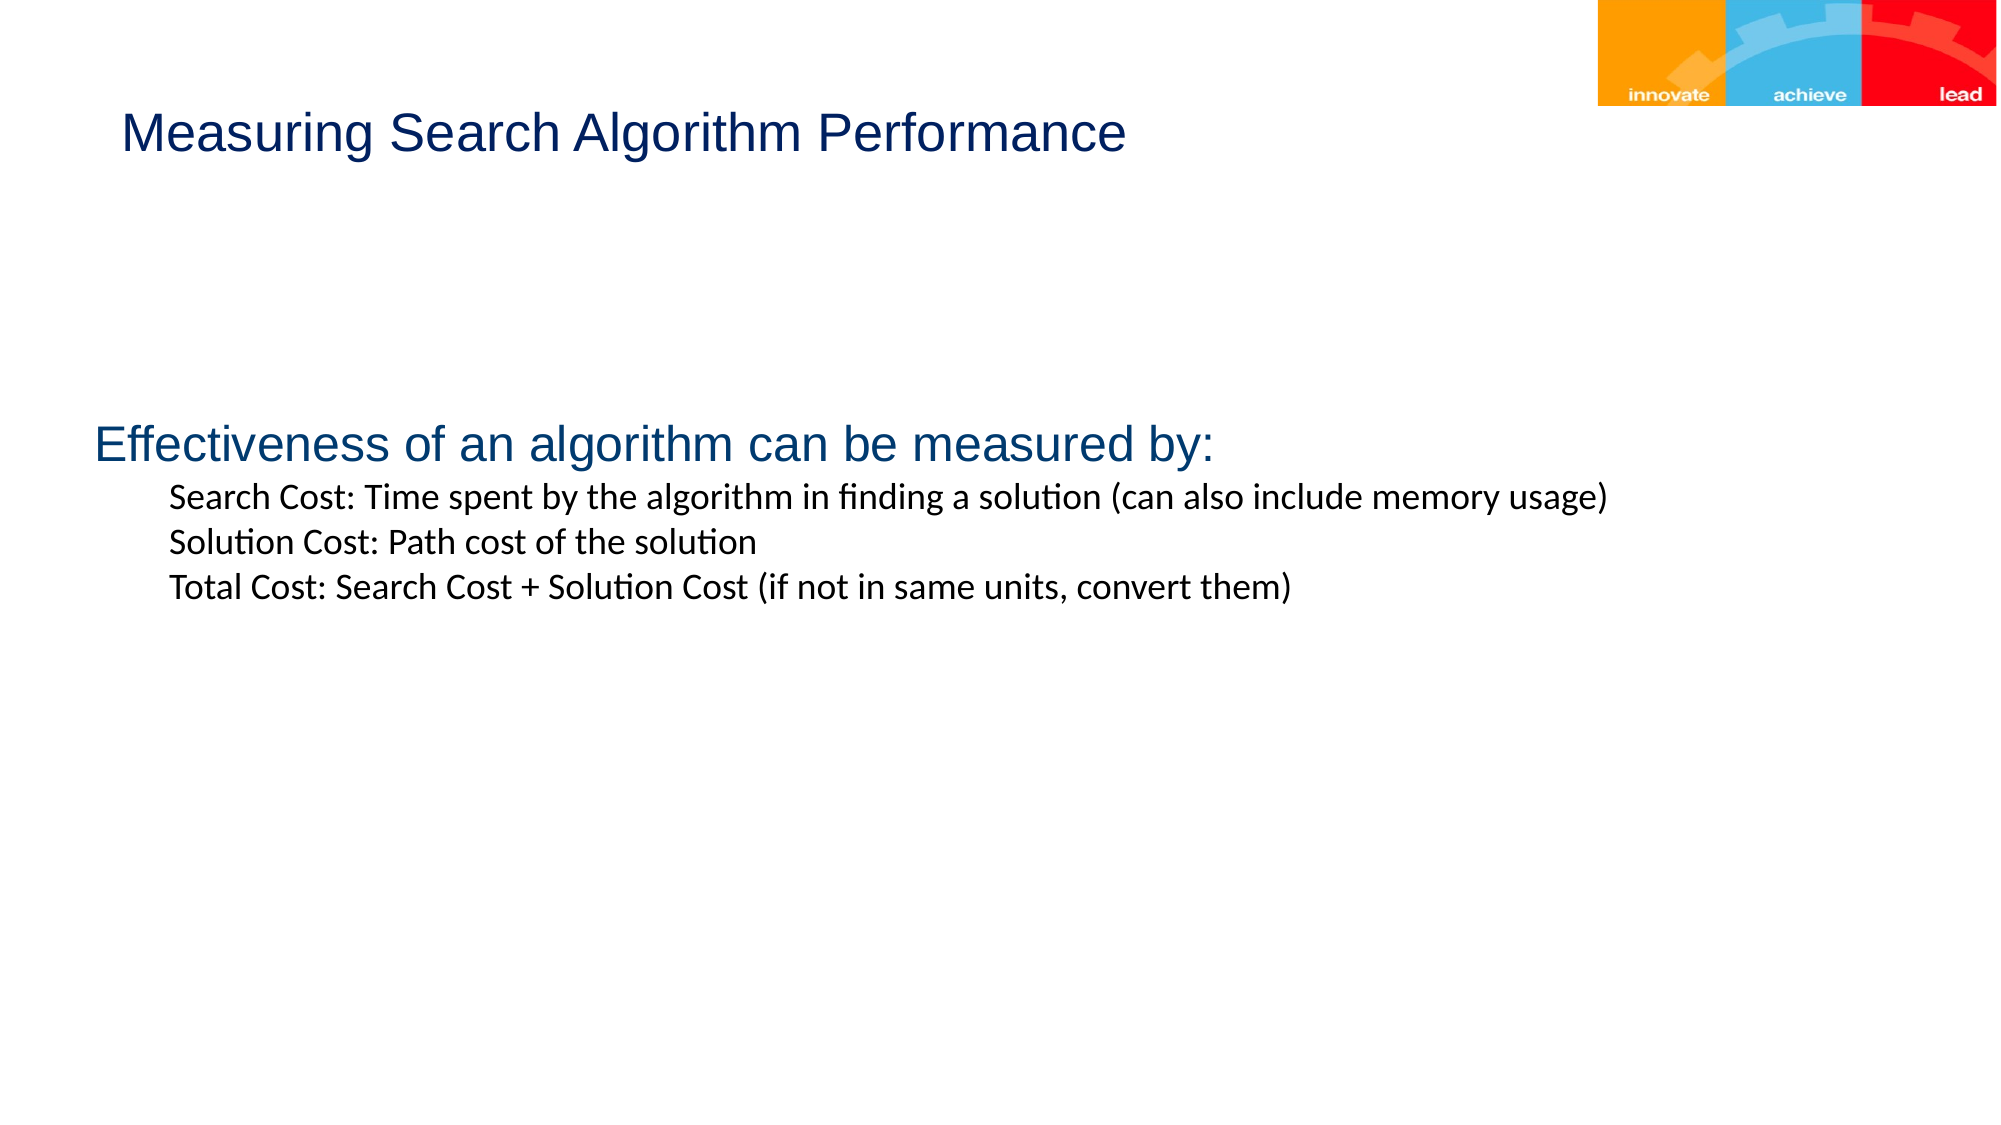

# Measuring Search Algorithm Performance
Effectiveness of an algorithm can be measured by:
Search Cost: Time spent by the algorithm in finding a solution (can also include memory usage)
Solution Cost: Path cost of the solution
Total Cost: Search Cost + Solution Cost (if not in same units, convert them)